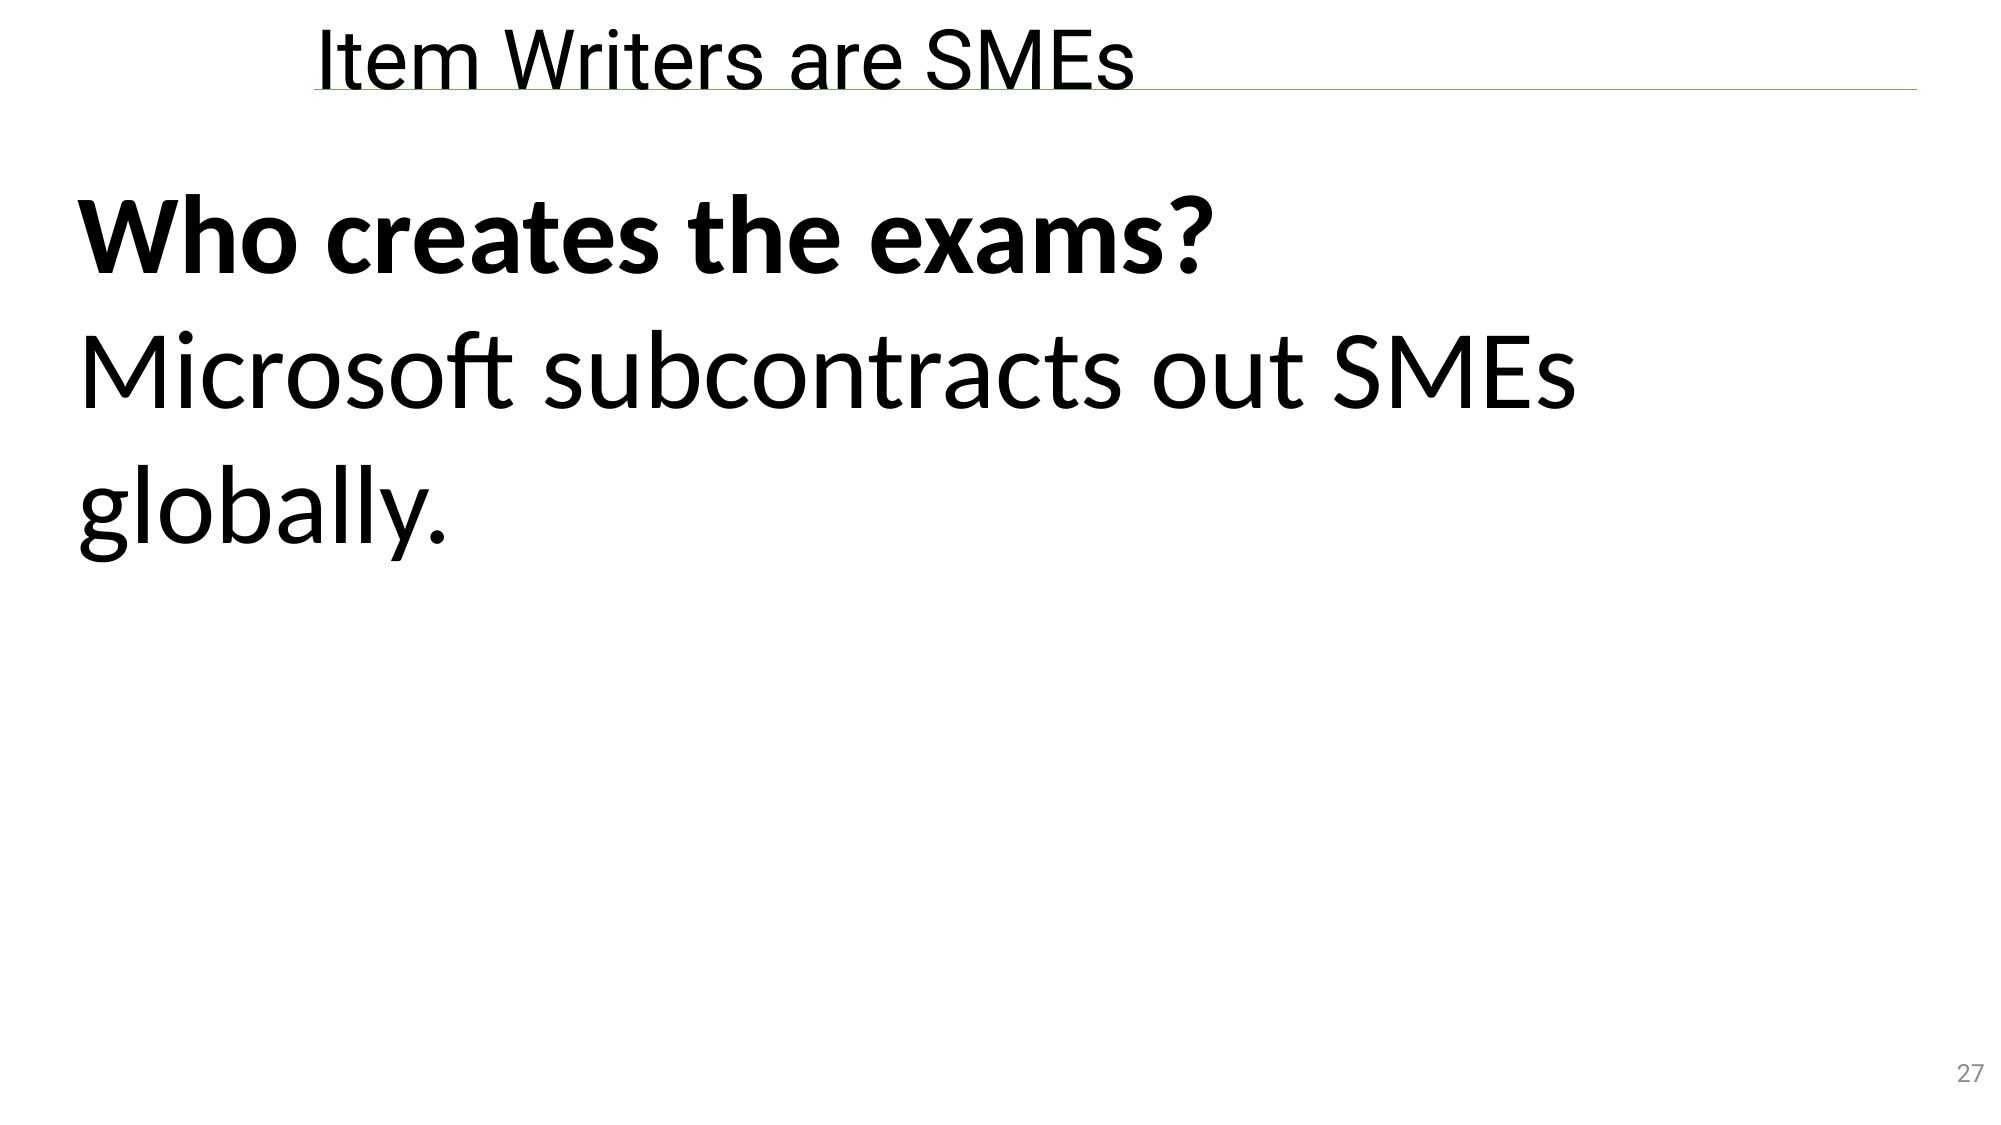

# Item Writers are SMEs
Who creates the exams?
Microsoft subcontracts out SMEs globally.
27